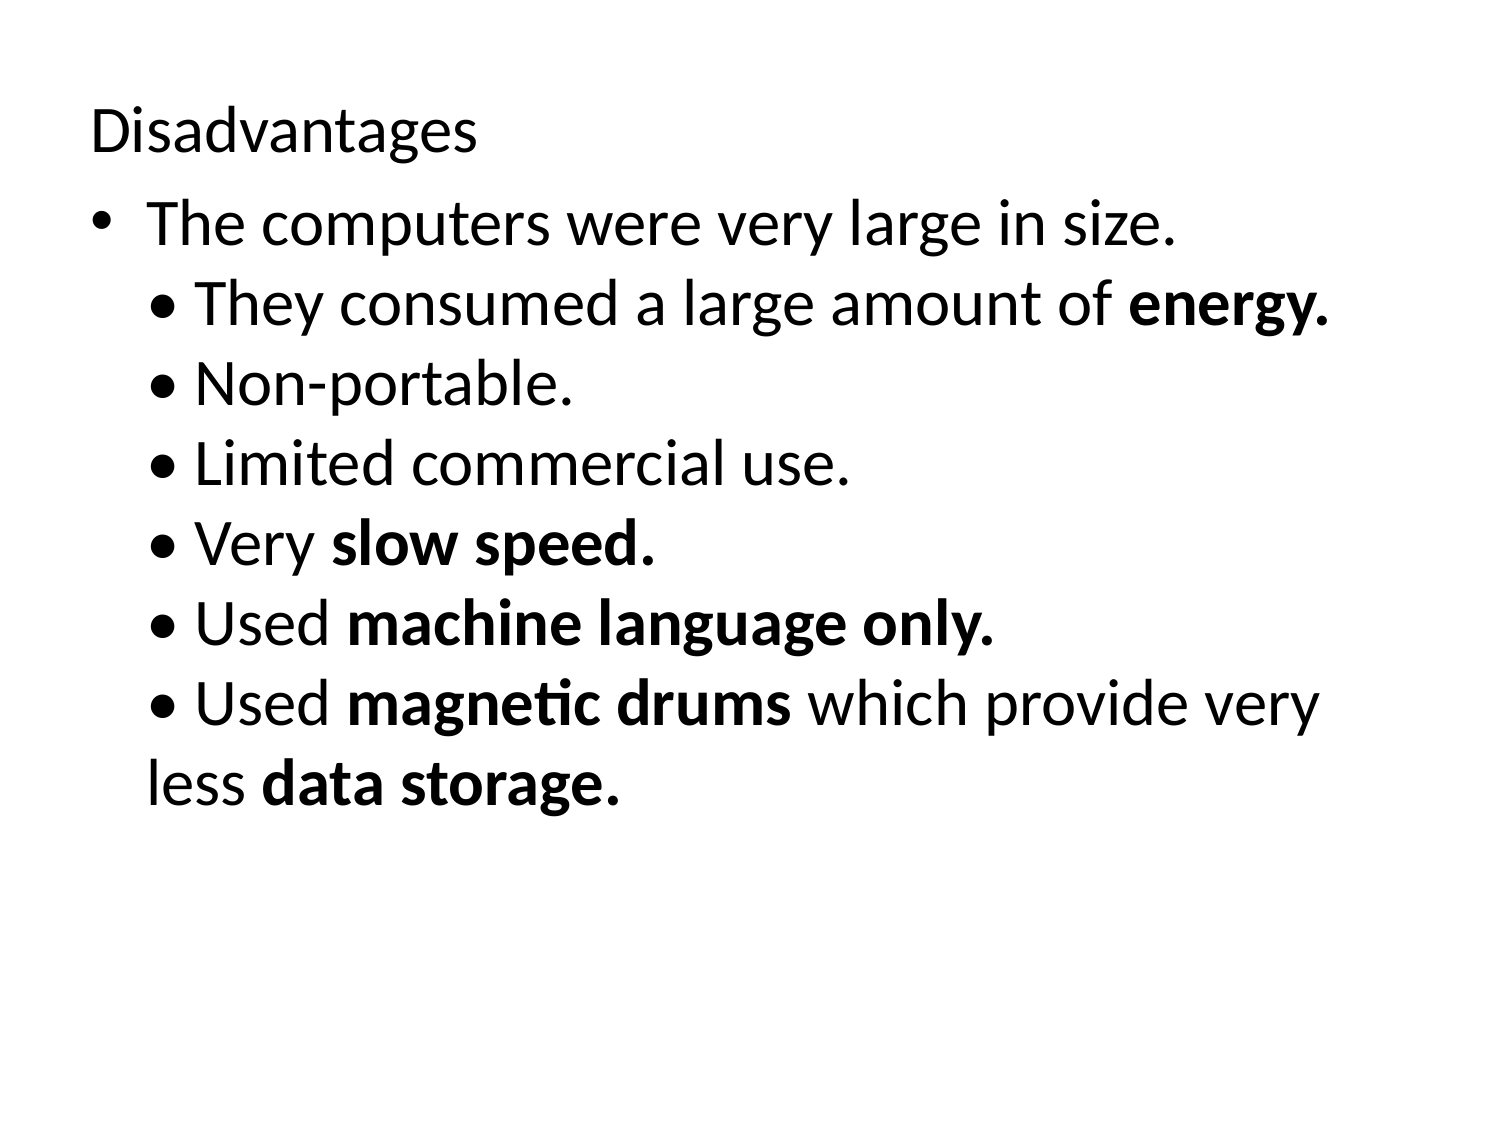

#
Disadvantages
The computers were very large in size.
• They consumed a large amount of energy.
• Non-portable.
• Limited commercial use.
• Very slow speed.
• Used machine language only.
• Used magnetic drums which provide very less data storage.